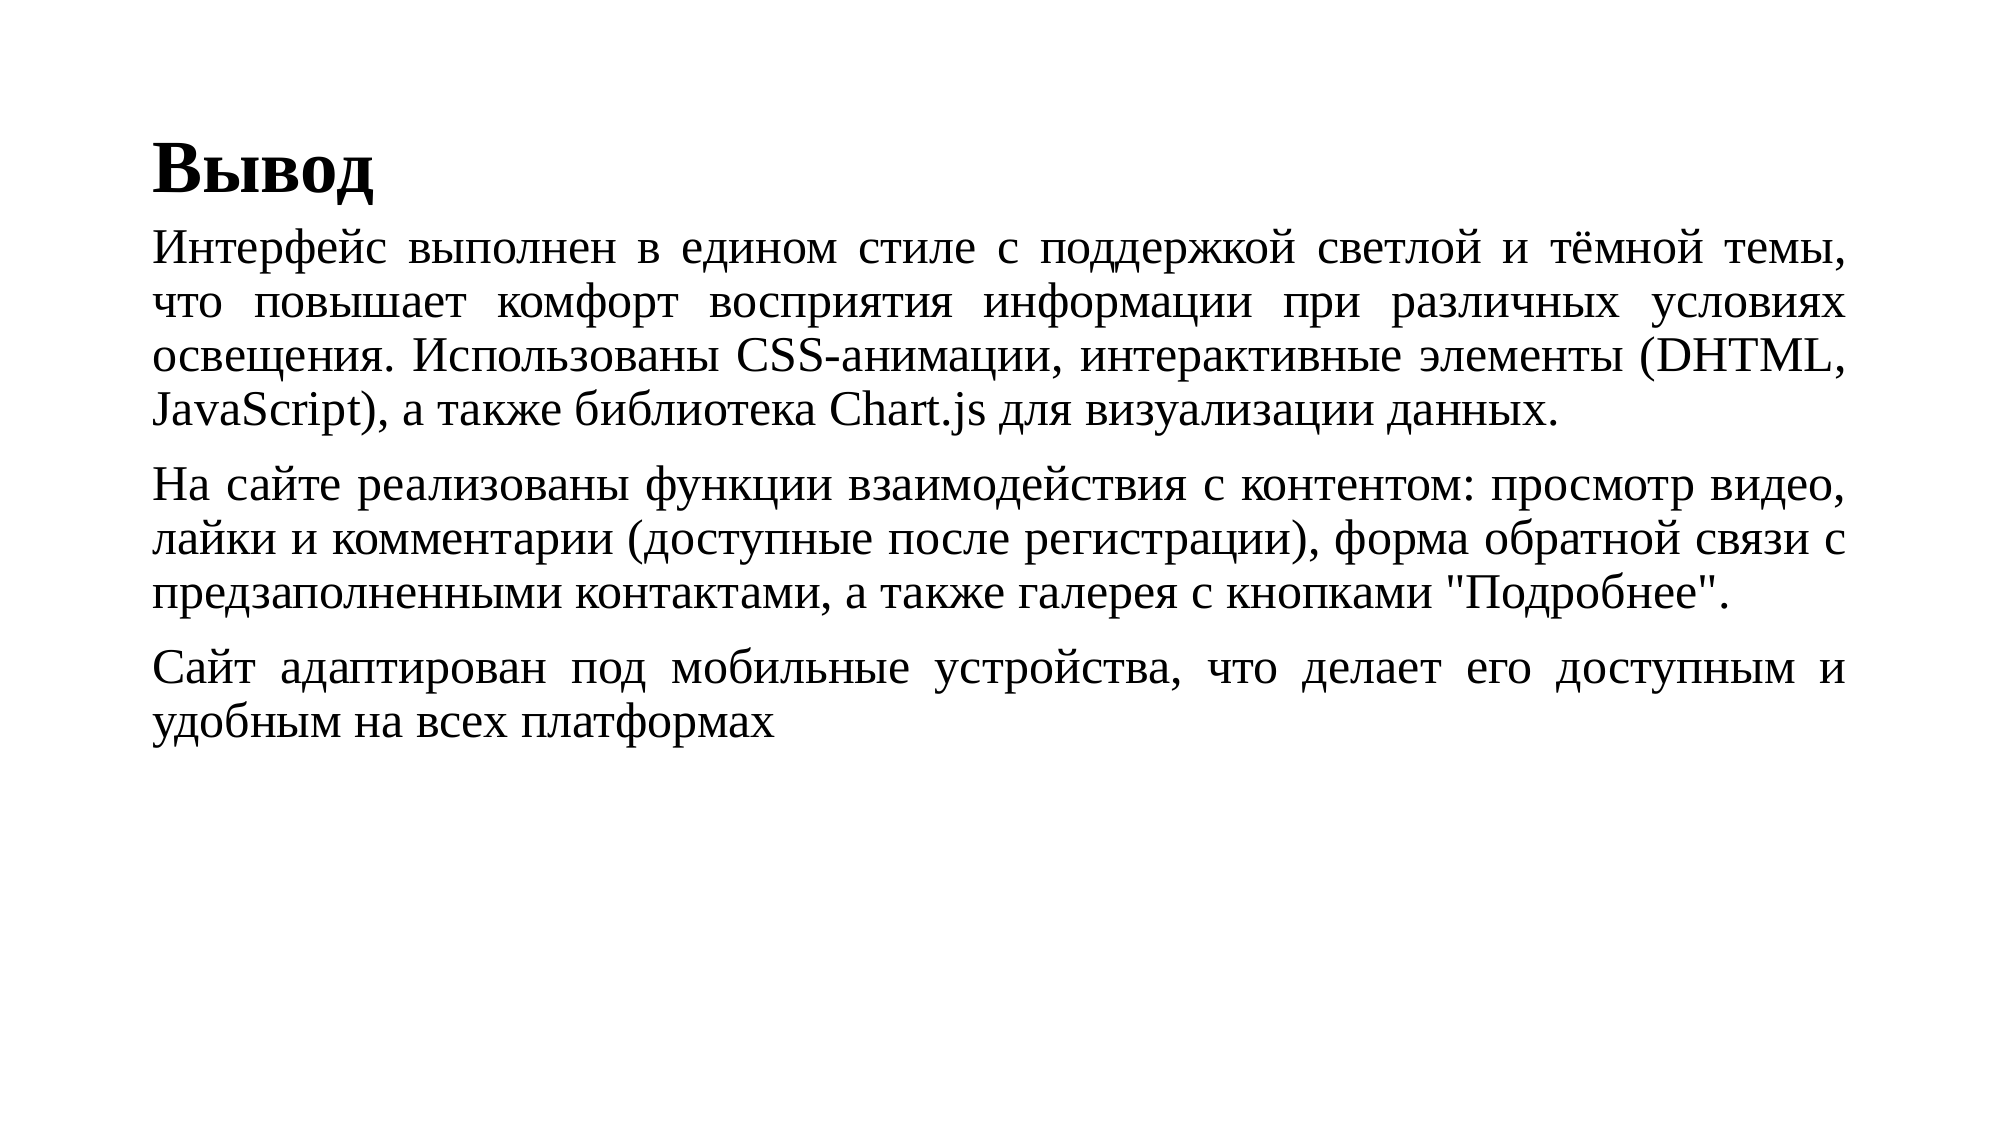

# Вывод
Интерфейс выполнен в едином стиле с поддержкой светлой и тёмной темы, что повышает комфорт восприятия информации при различных условиях освещения. Использованы CSS-анимации, интерактивные элементы (DHTML, JavaScript), а также библиотека Chart.js для визуализации данных.
На сайте реализованы функции взаимодействия с контентом: просмотр видео, лайки и комментарии (доступные после регистрации), форма обратной связи с предзаполненными контактами, а также галерея с кнопками "Подробнее".
Сайт адаптирован под мобильные устройства, что делает его доступным и удобным на всех платформах